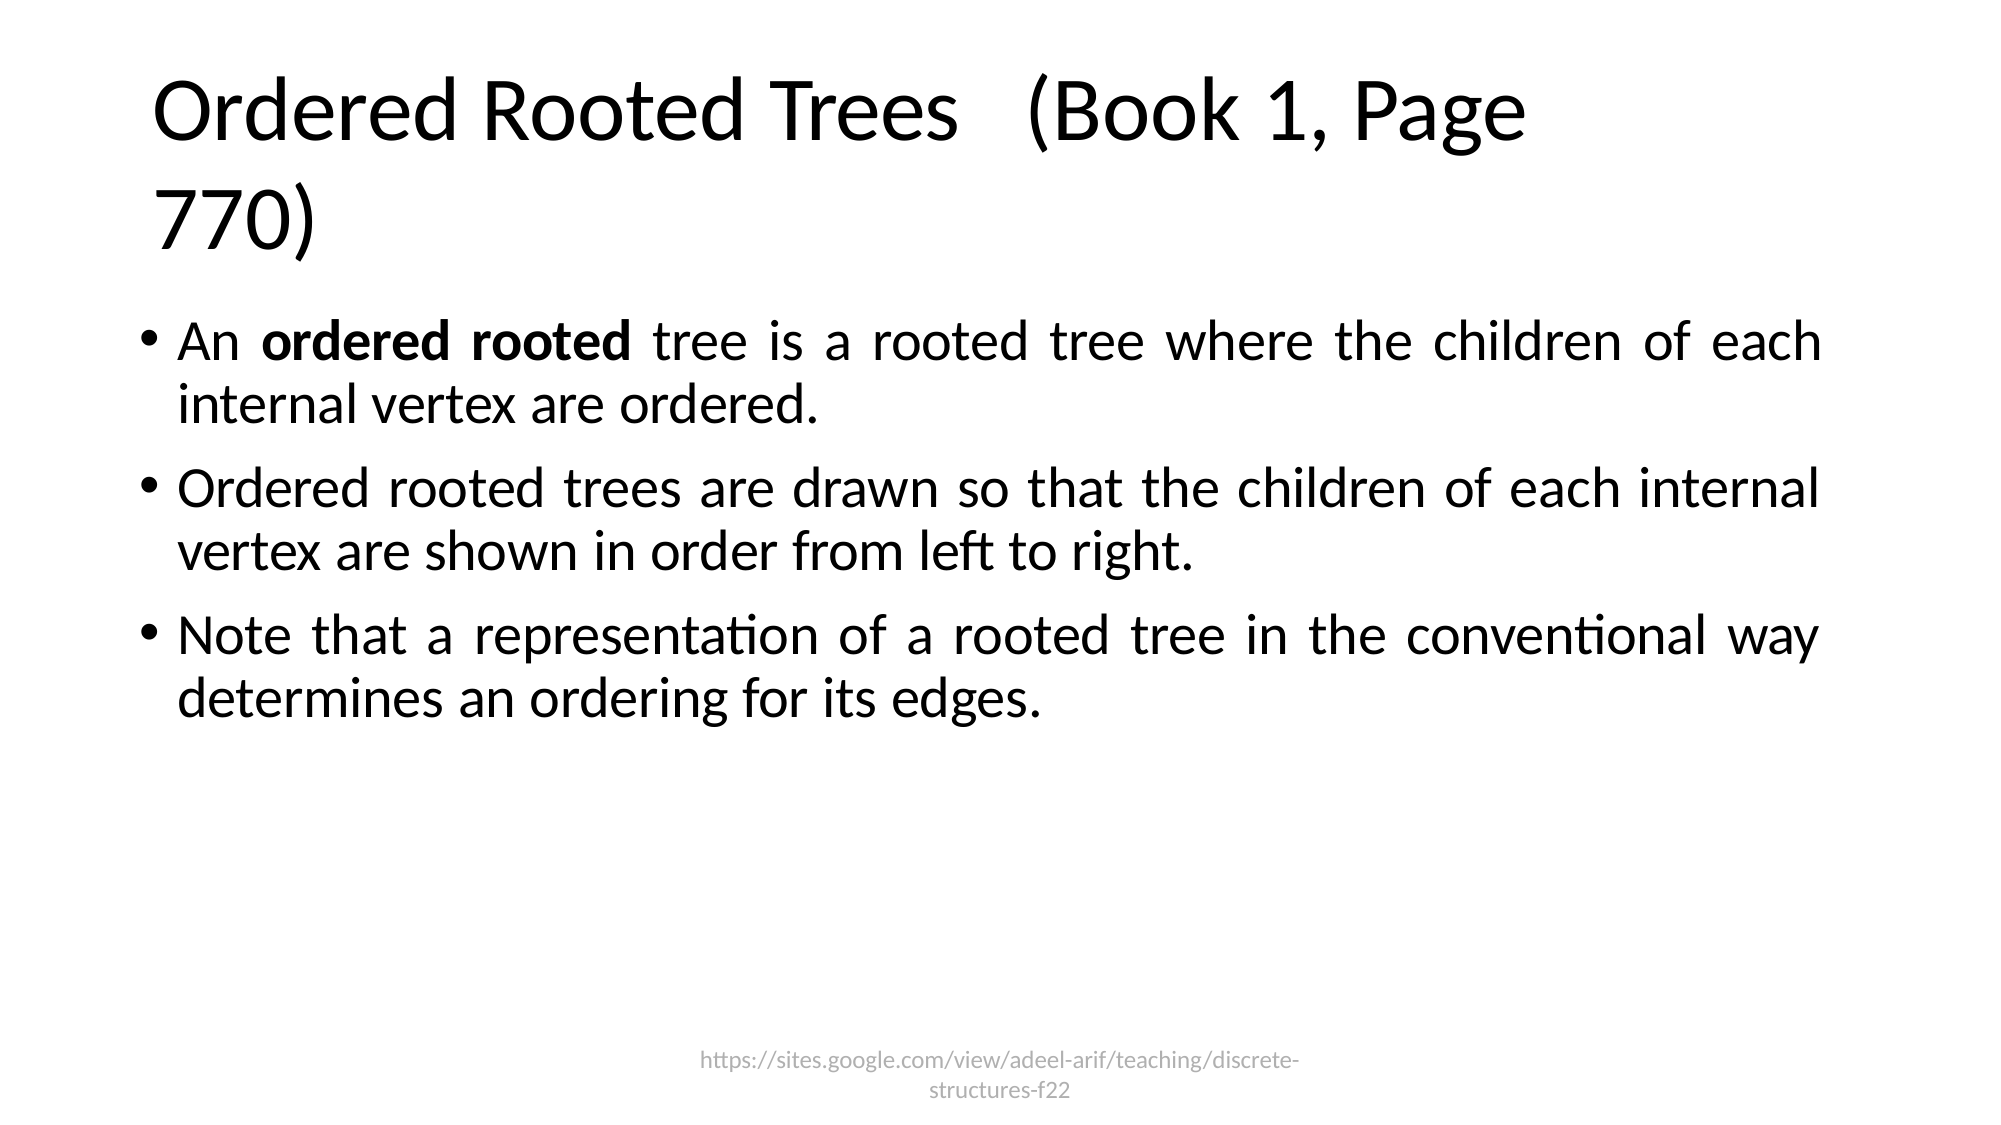

# Ordered Rooted Trees	(Book 1, Page 770)
An ordered rooted tree is a rooted tree where the children of each  internal vertex are ordered.
Ordered rooted trees are drawn so that the children of each internal  vertex are shown in order from left to right.
Note that a representation of a rooted tree in the conventional way  determines an ordering for its edges.
https://sites.google.com/view/adeel-arif/teaching/discrete-
structures-f22